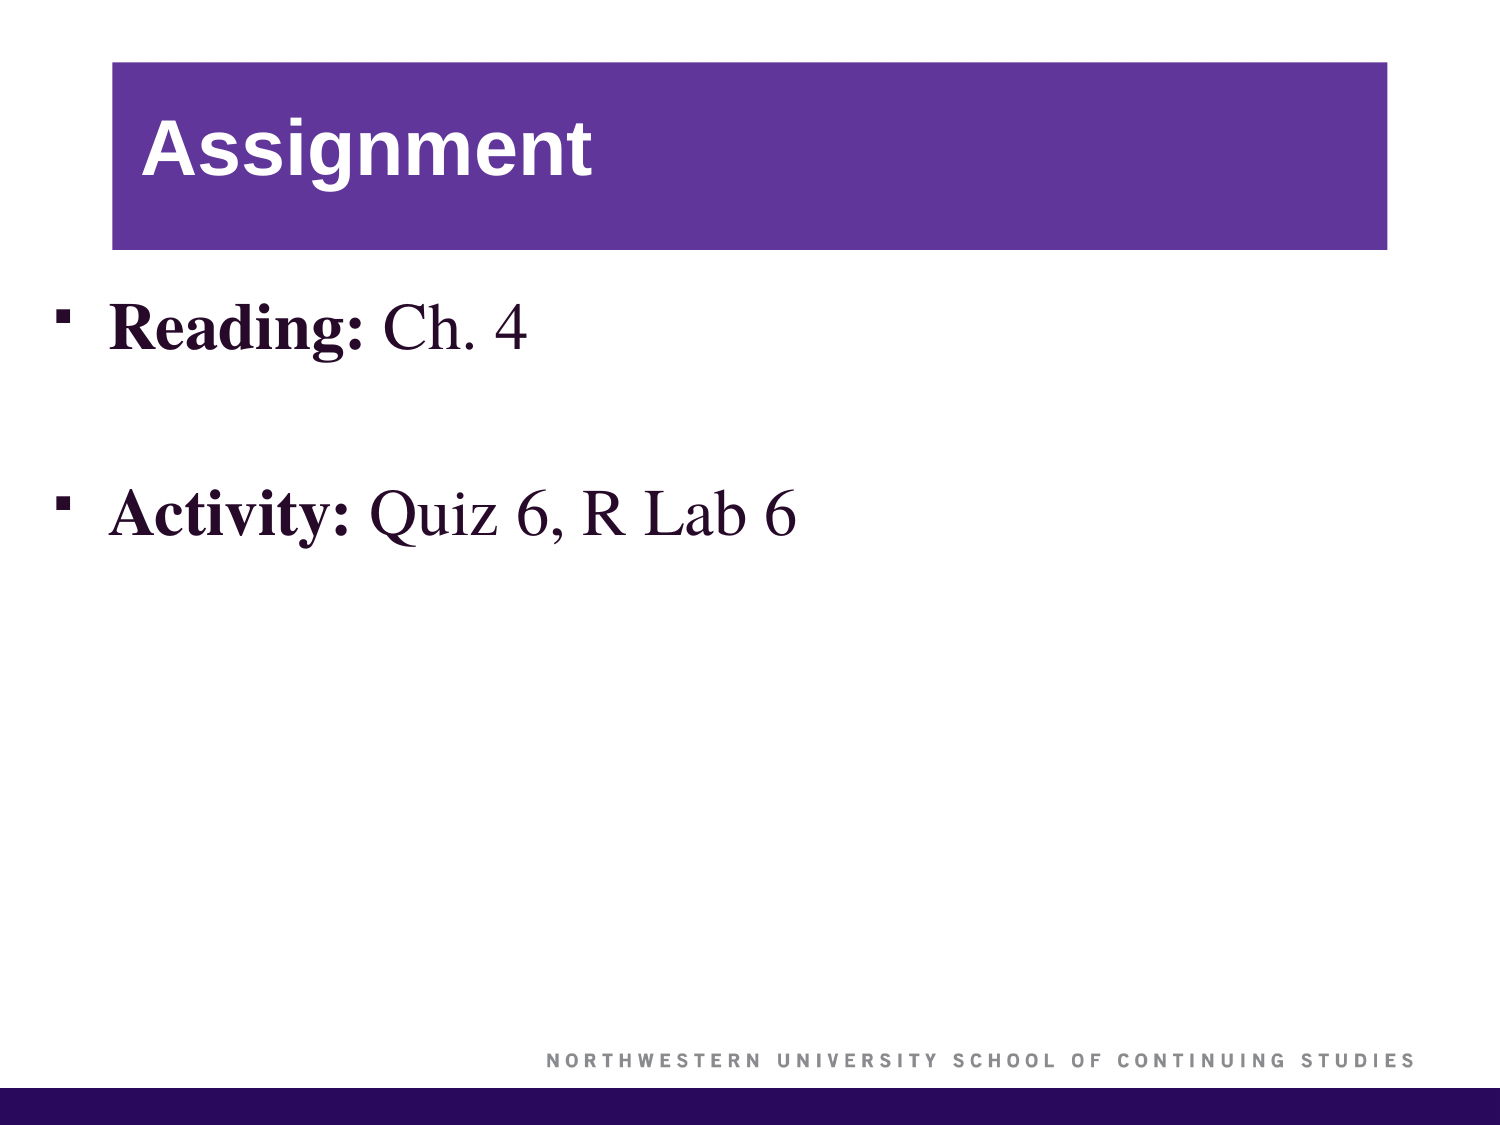

# Assignment
Reading: Ch. 4

Activity: Quiz 6, R Lab 6